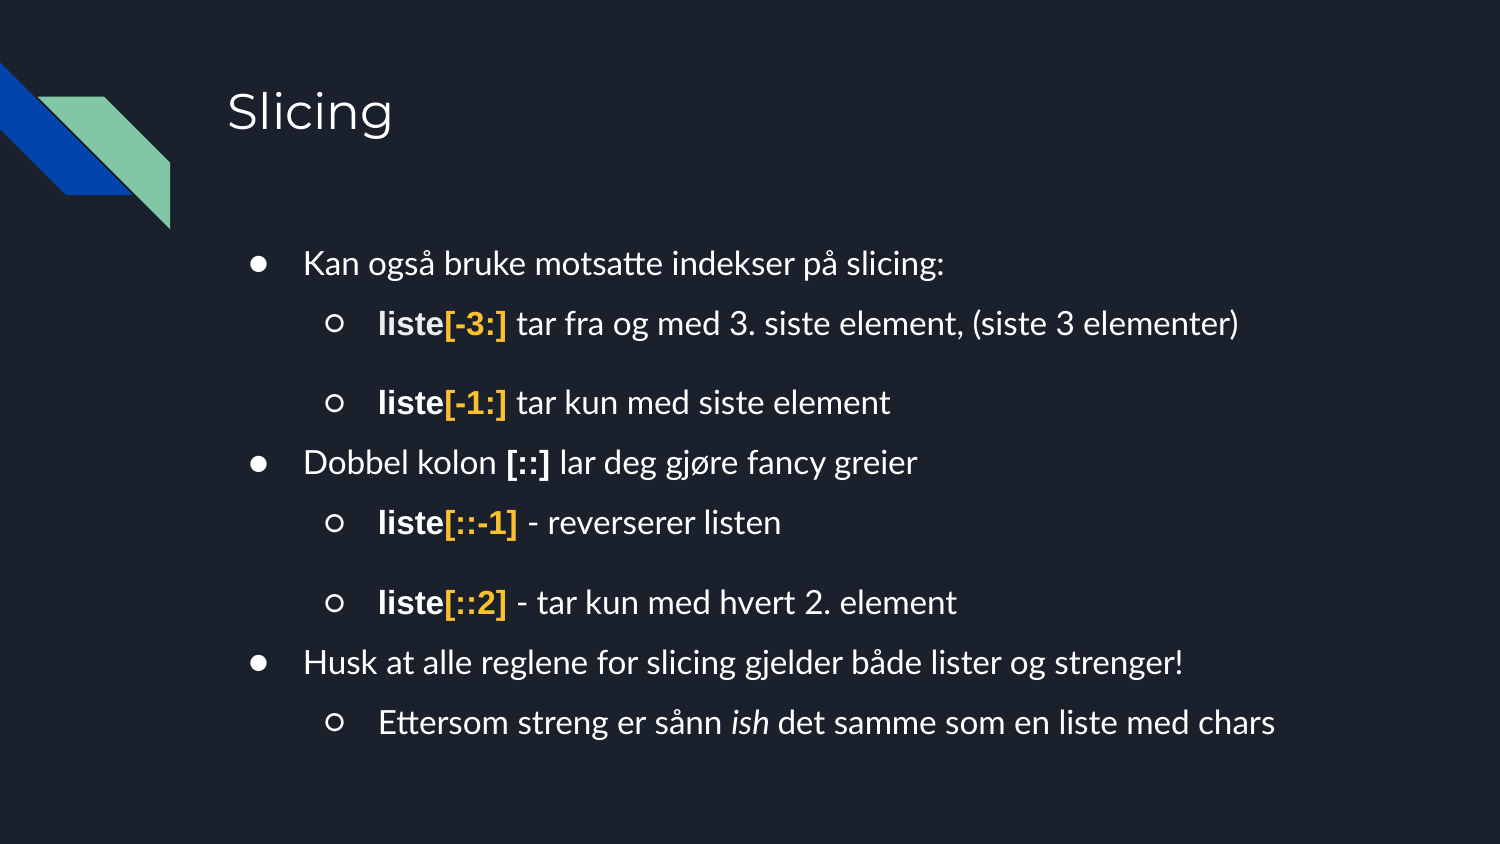

# Slicing
Kan også bruke motsatte indekser på slicing:
liste[-3:] tar fra og med 3. siste element, (siste 3 elementer)
liste[-1:] tar kun med siste element
Dobbel kolon [::] lar deg gjøre fancy greier
liste[::-1] - reverserer listen
liste[::2] - tar kun med hvert 2. element
Husk at alle reglene for slicing gjelder både lister og strenger!
Ettersom streng er sånn ish det samme som en liste med chars